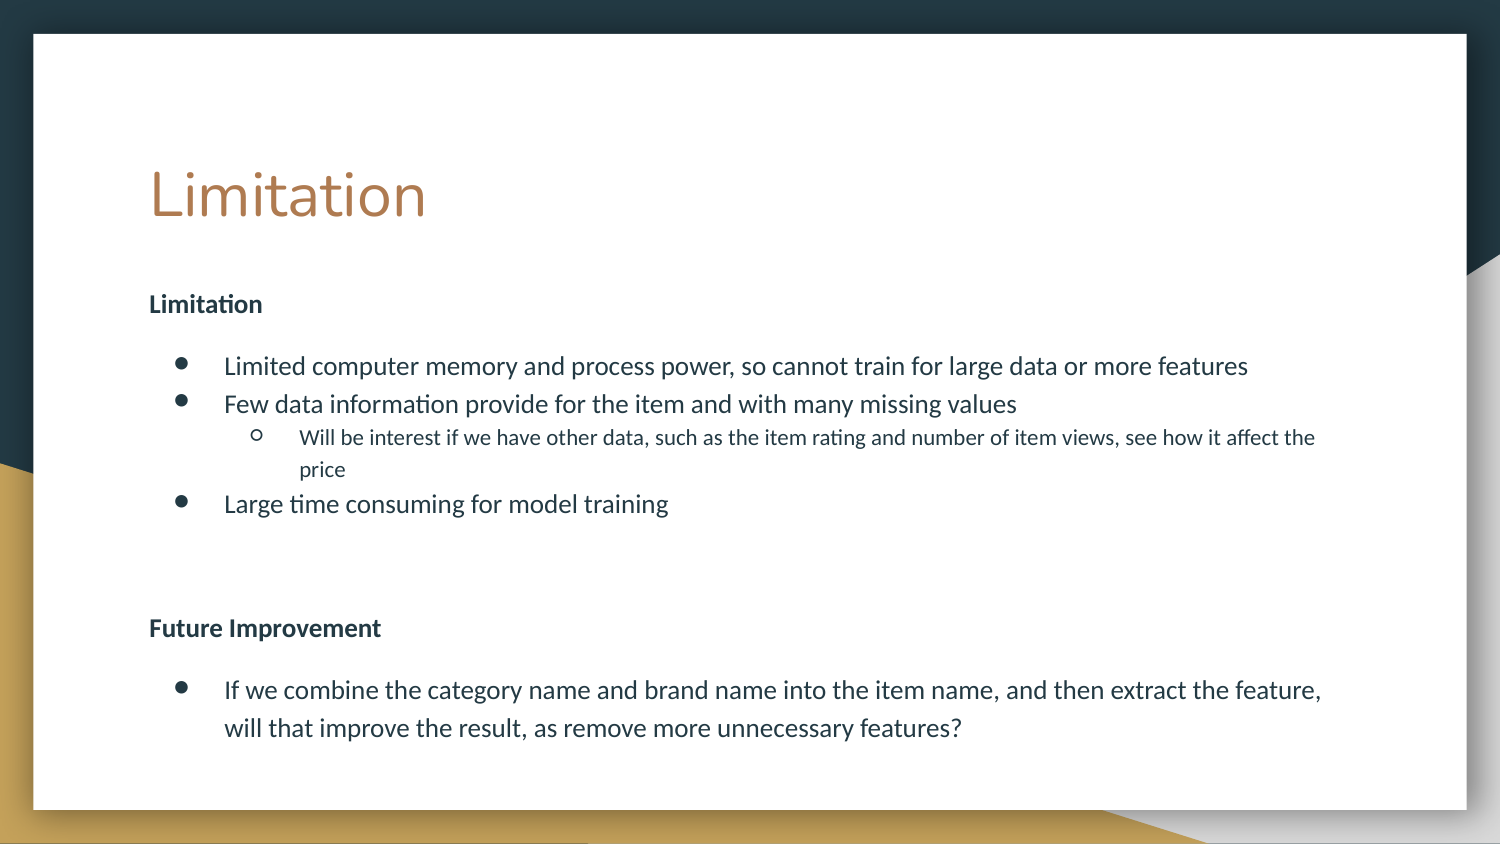

# Limitation
Limitation
Limited computer memory and process power, so cannot train for large data or more features
Few data information provide for the item and with many missing values
Will be interest if we have other data, such as the item rating and number of item views, see how it affect the price
Large time consuming for model training

Future Improvement
If we combine the category name and brand name into the item name, and then extract the feature, will that improve the result, as remove more unnecessary features?